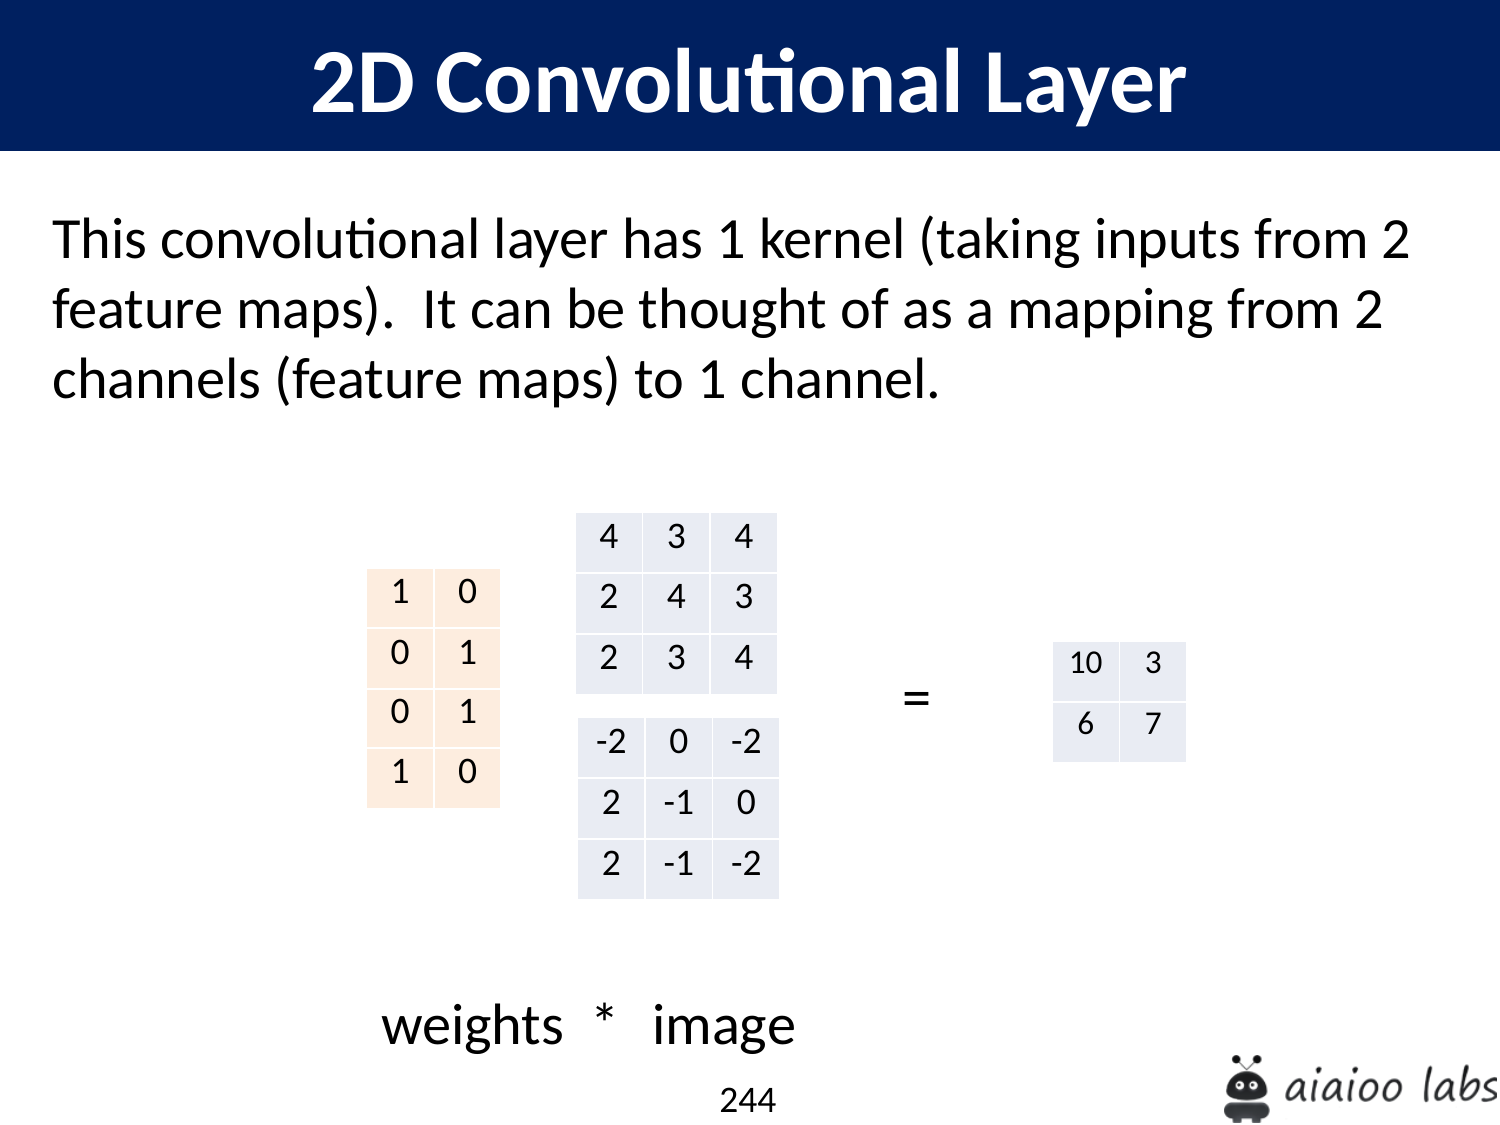

2D Convolutional Layer
This convolutional layer has 1 kernel (taking inputs from 2 feature maps).  It can be thought of as a mapping from 2 channels (feature maps) to 1 channel.
| 4 | 3 | 4 |
| --- | --- | --- |
| 2 | 4 | 3 |
| 2 | 3 | 4 |
| 1 | 0 |
| --- | --- |
| 0 | 1 |
| 10 | 3 |
| --- | --- |
| 6 | 7 |
=
| 0 | 1 |
| --- | --- |
| 1 | 0 |
| -2 | 0 | -2 |
| --- | --- | --- |
| 2 | -1 | 0 |
| 2 | -1 | -2 |
weights  *
image